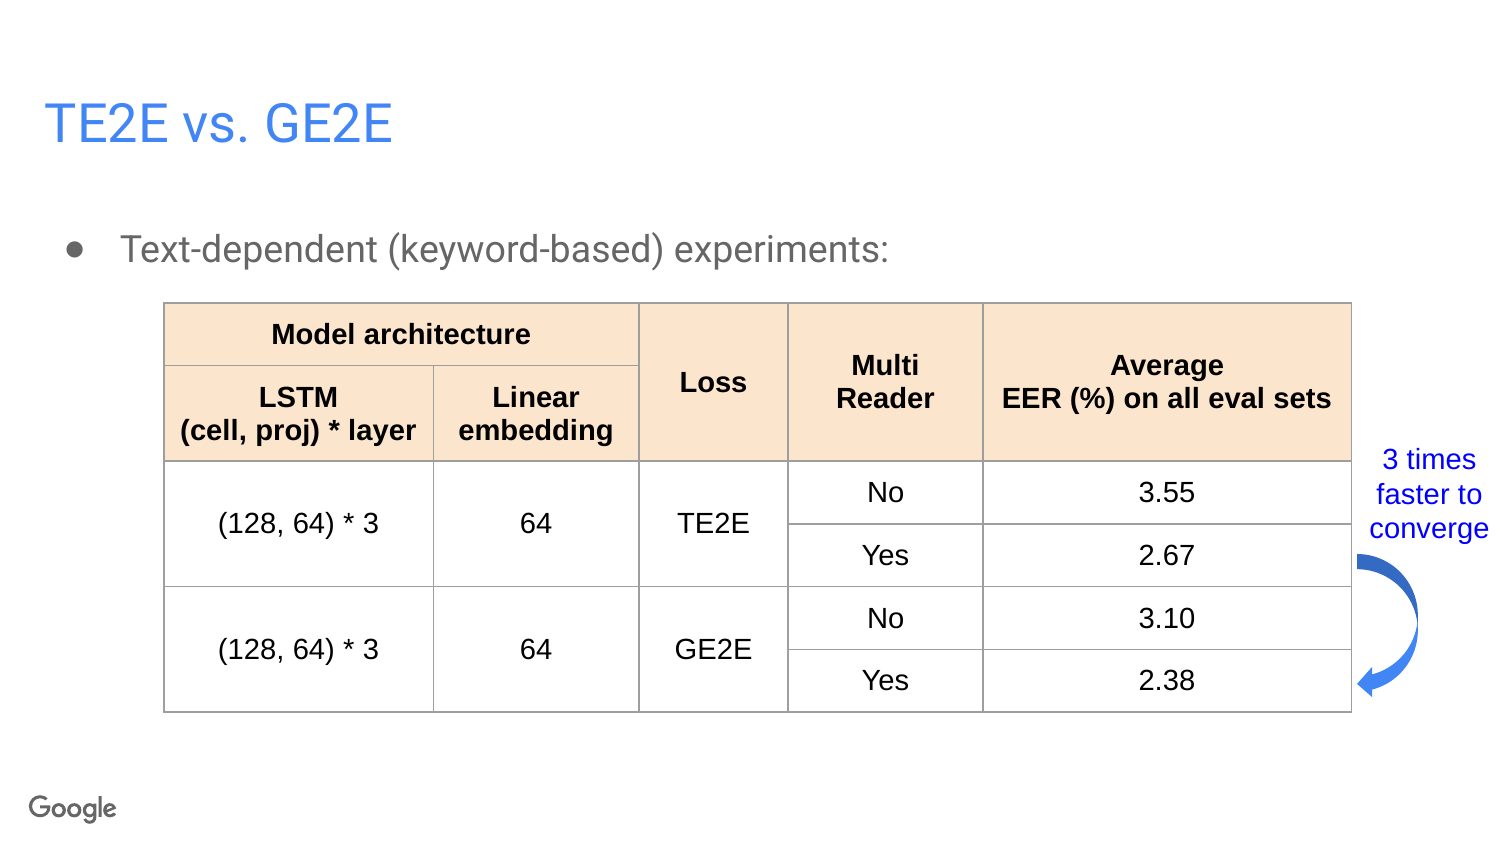

# TE2E vs. GE2E
Text-dependent (keyword-based) experiments:
| Model architecture |  | Loss | Multi Reader | Average EER (%) on all eval sets |
| --- | --- | --- | --- | --- |
| LSTM (cell, proj) \* layer | Linear embedding |  |  |  |
| (128, 64) \* 3 | 64 | TE2E | No | 3.55 |
|  |  |  | Yes | 2.67 |
| (128, 64) \* 3 | 64 | GE2E | No | 3.10 |
|  |  |  | Yes | 2.38 |
3 times faster to converge